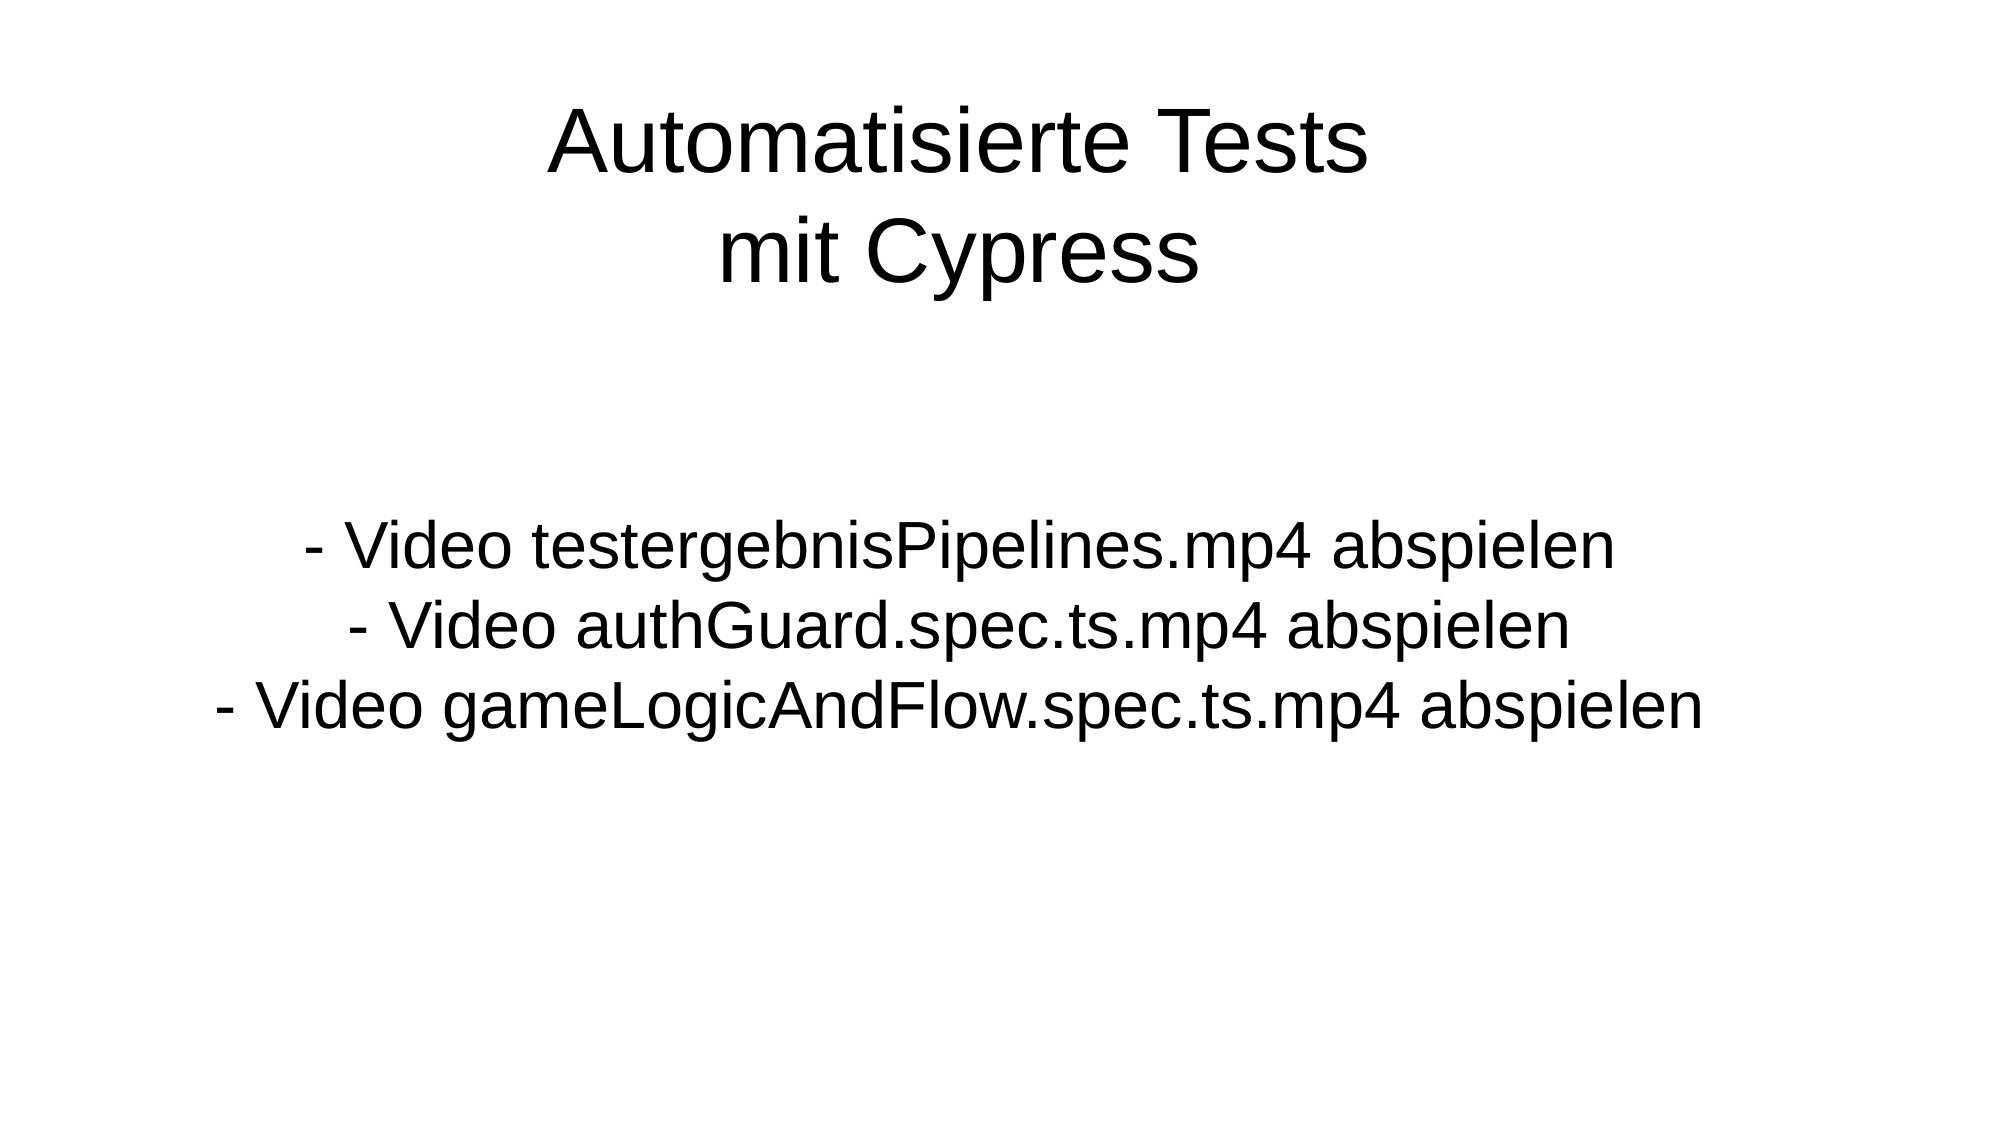

Automatisierte Tests
mit Cypress
- Video testergebnisPipelines.mp4 abspielen
- Video authGuard.spec.ts.mp4 abspielen
- Video gameLogicAndFlow.spec.ts.mp4 abspielen